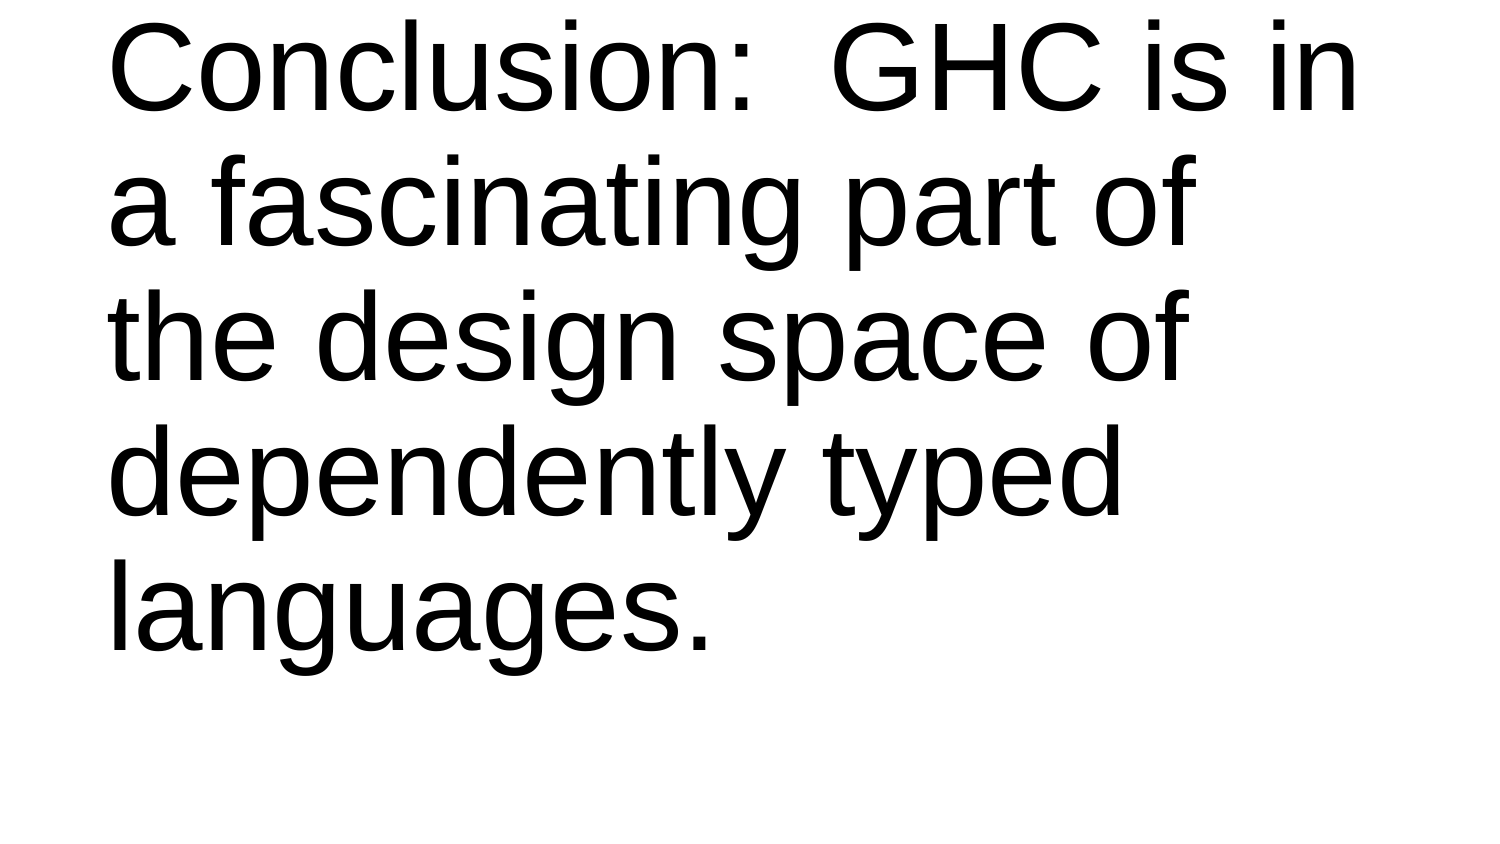

Conclusion:  GHC is in a fascinating part of the design space of dependently typed languages.
# Conclusion:  GHC is in a fascinating part of the design space of dependently typed languages.